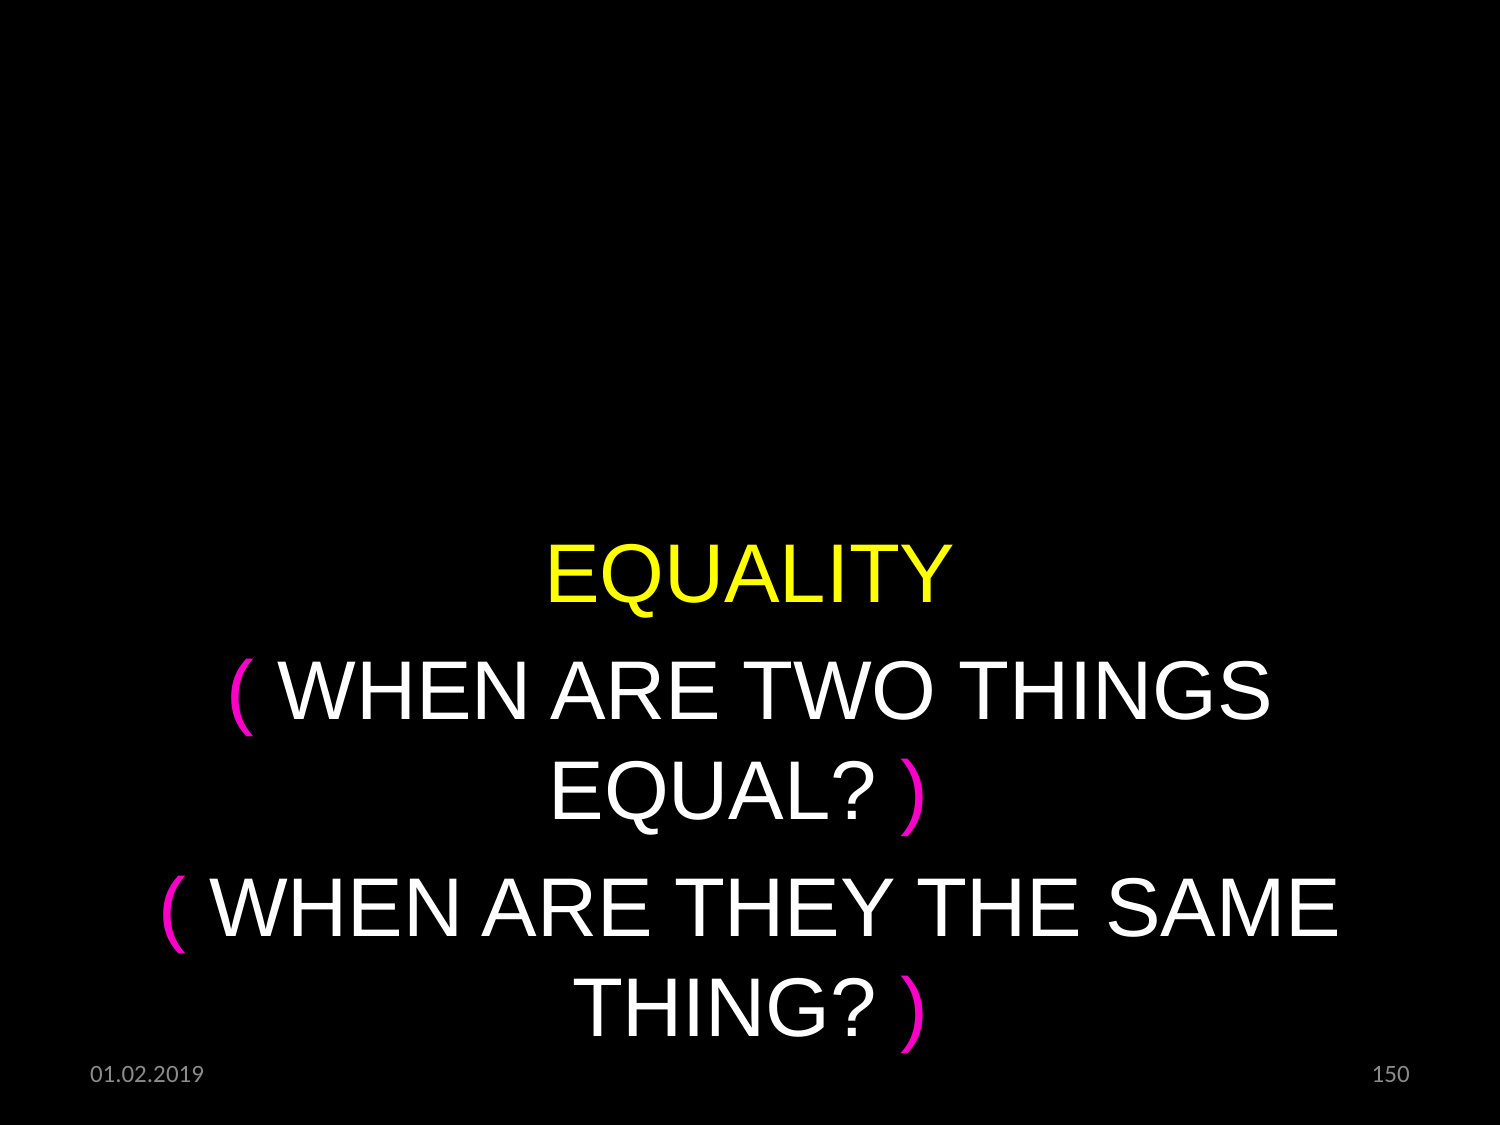

EQUALITY
( WHEN ARE TWO THINGS EQUAL? )
( WHEN ARE THEY THE SAME THING? )
01.02.2019
150